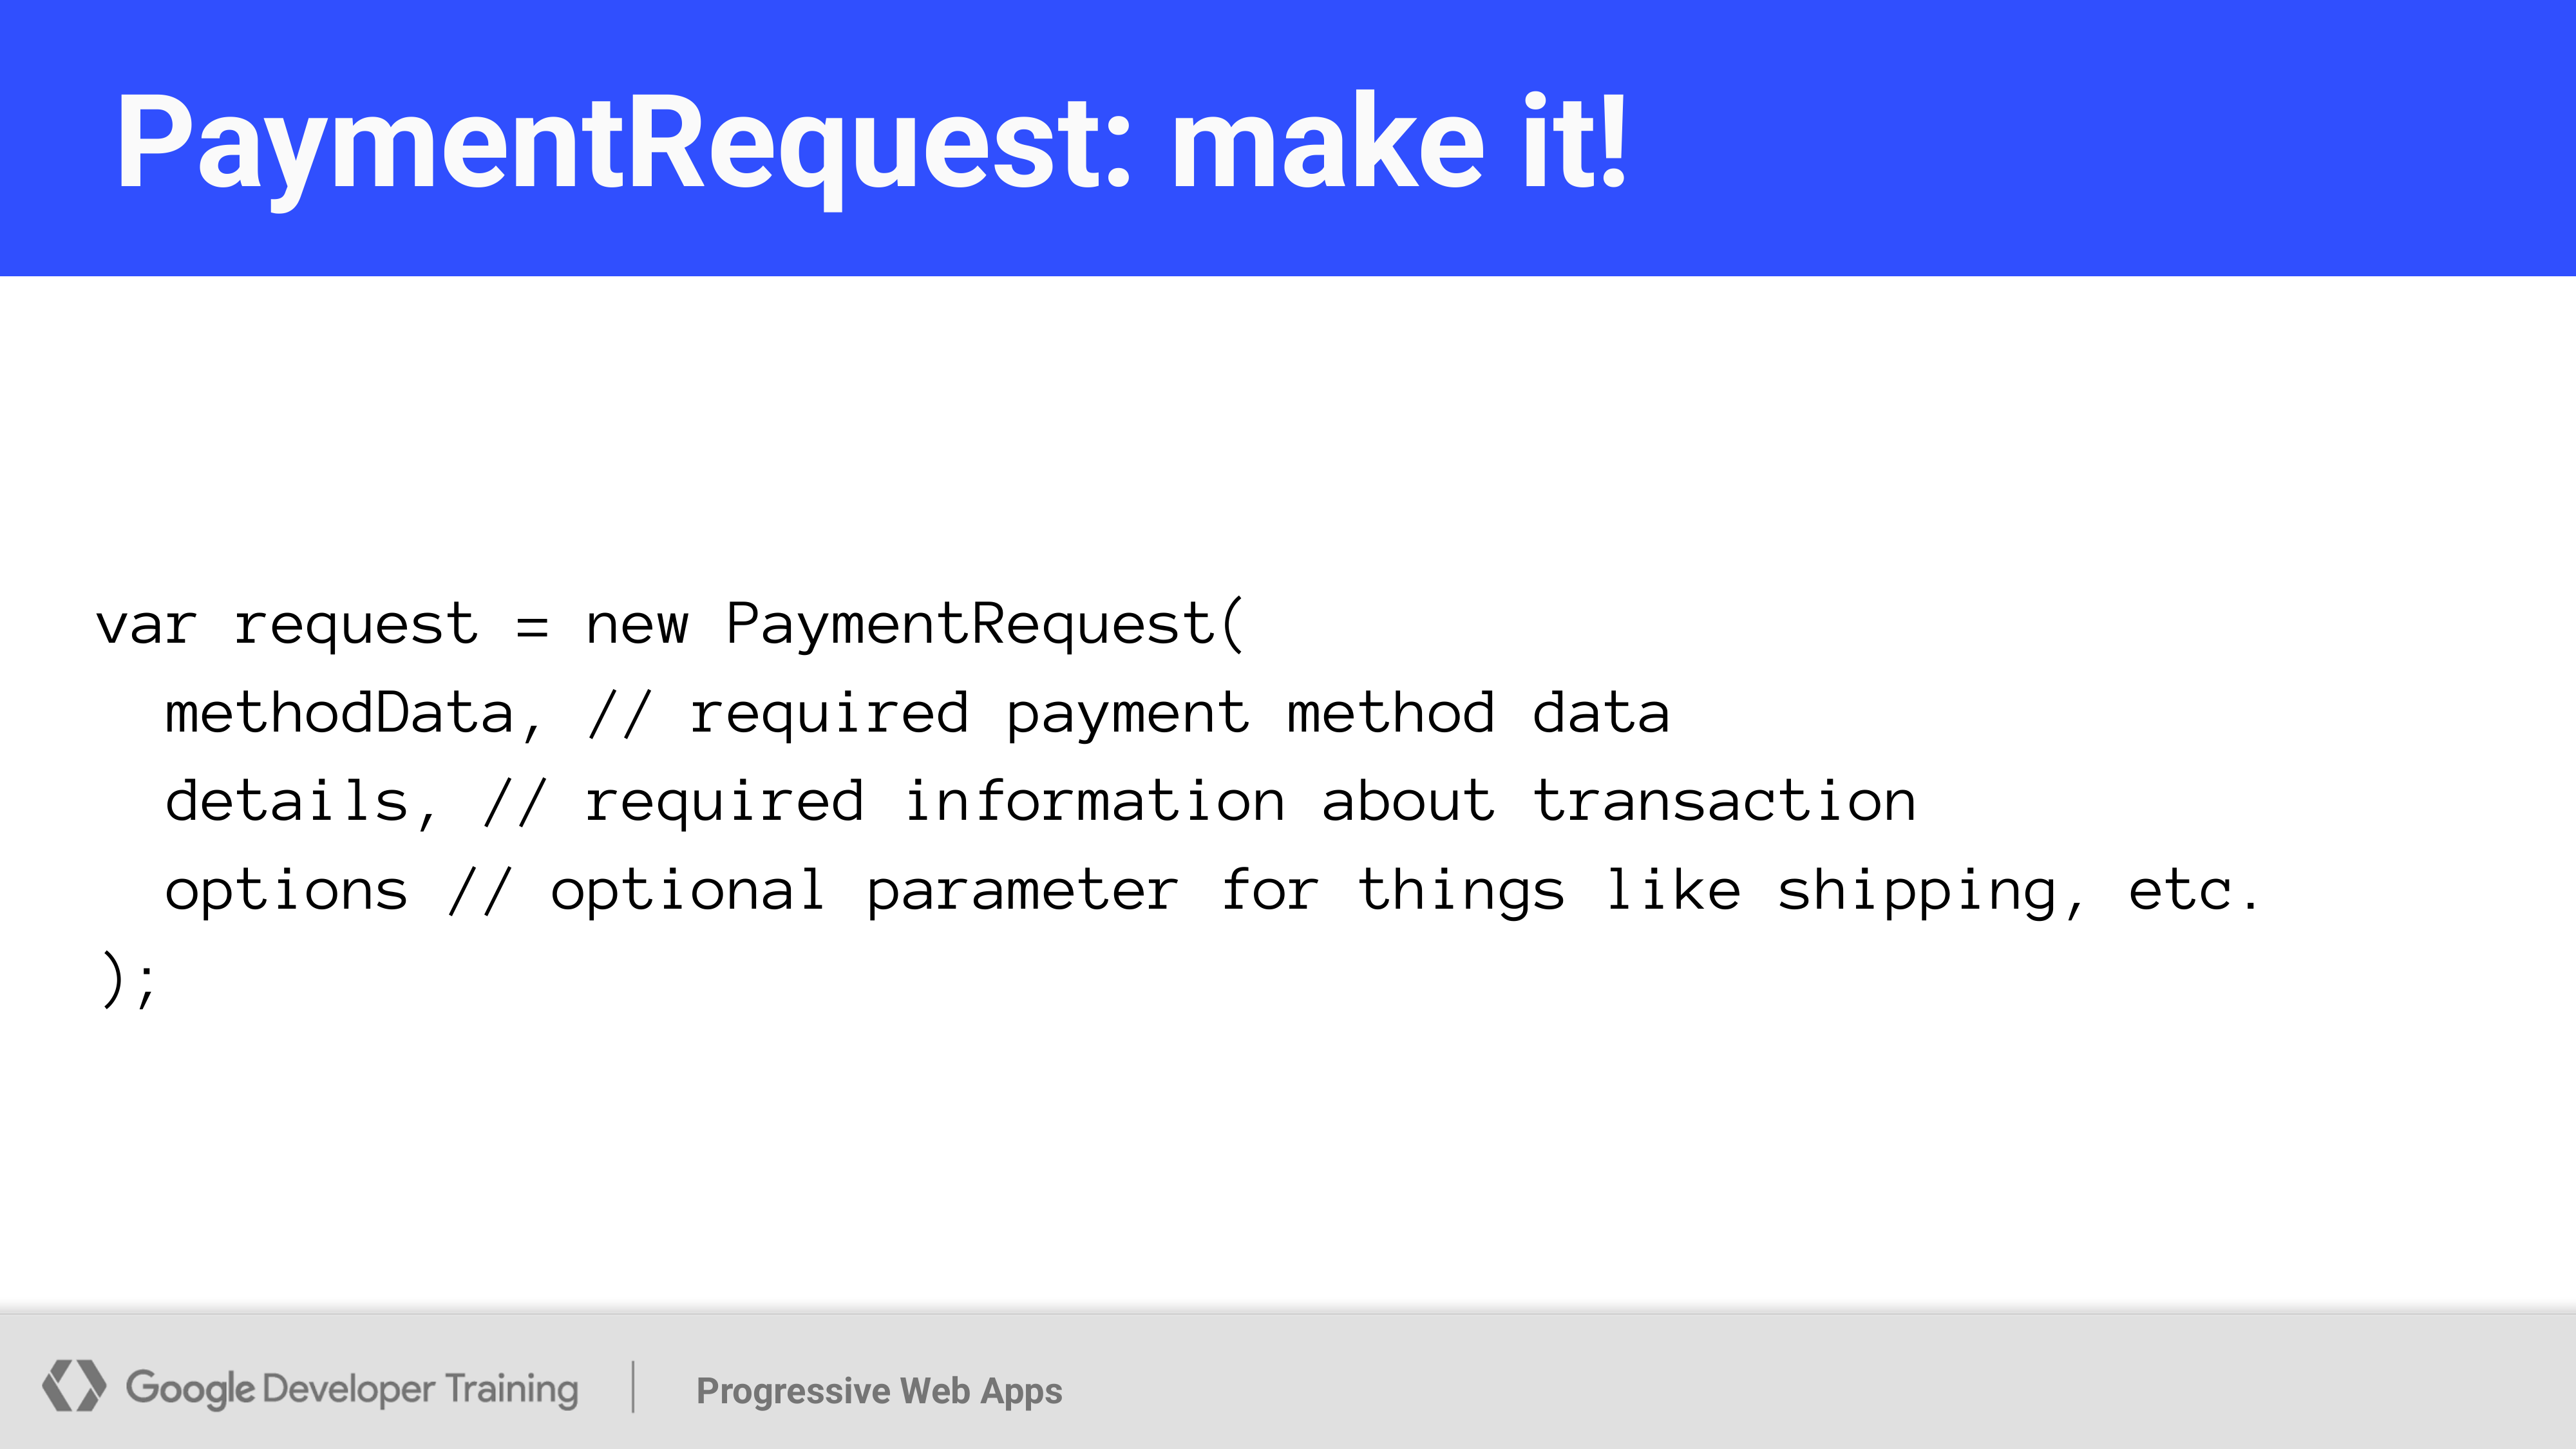

# PaymentRequest: make it!
var request = new PaymentRequest(
  methodData, // required payment method data
  details, // required information about transaction
  options // optional parameter for things like shipping, etc.
);